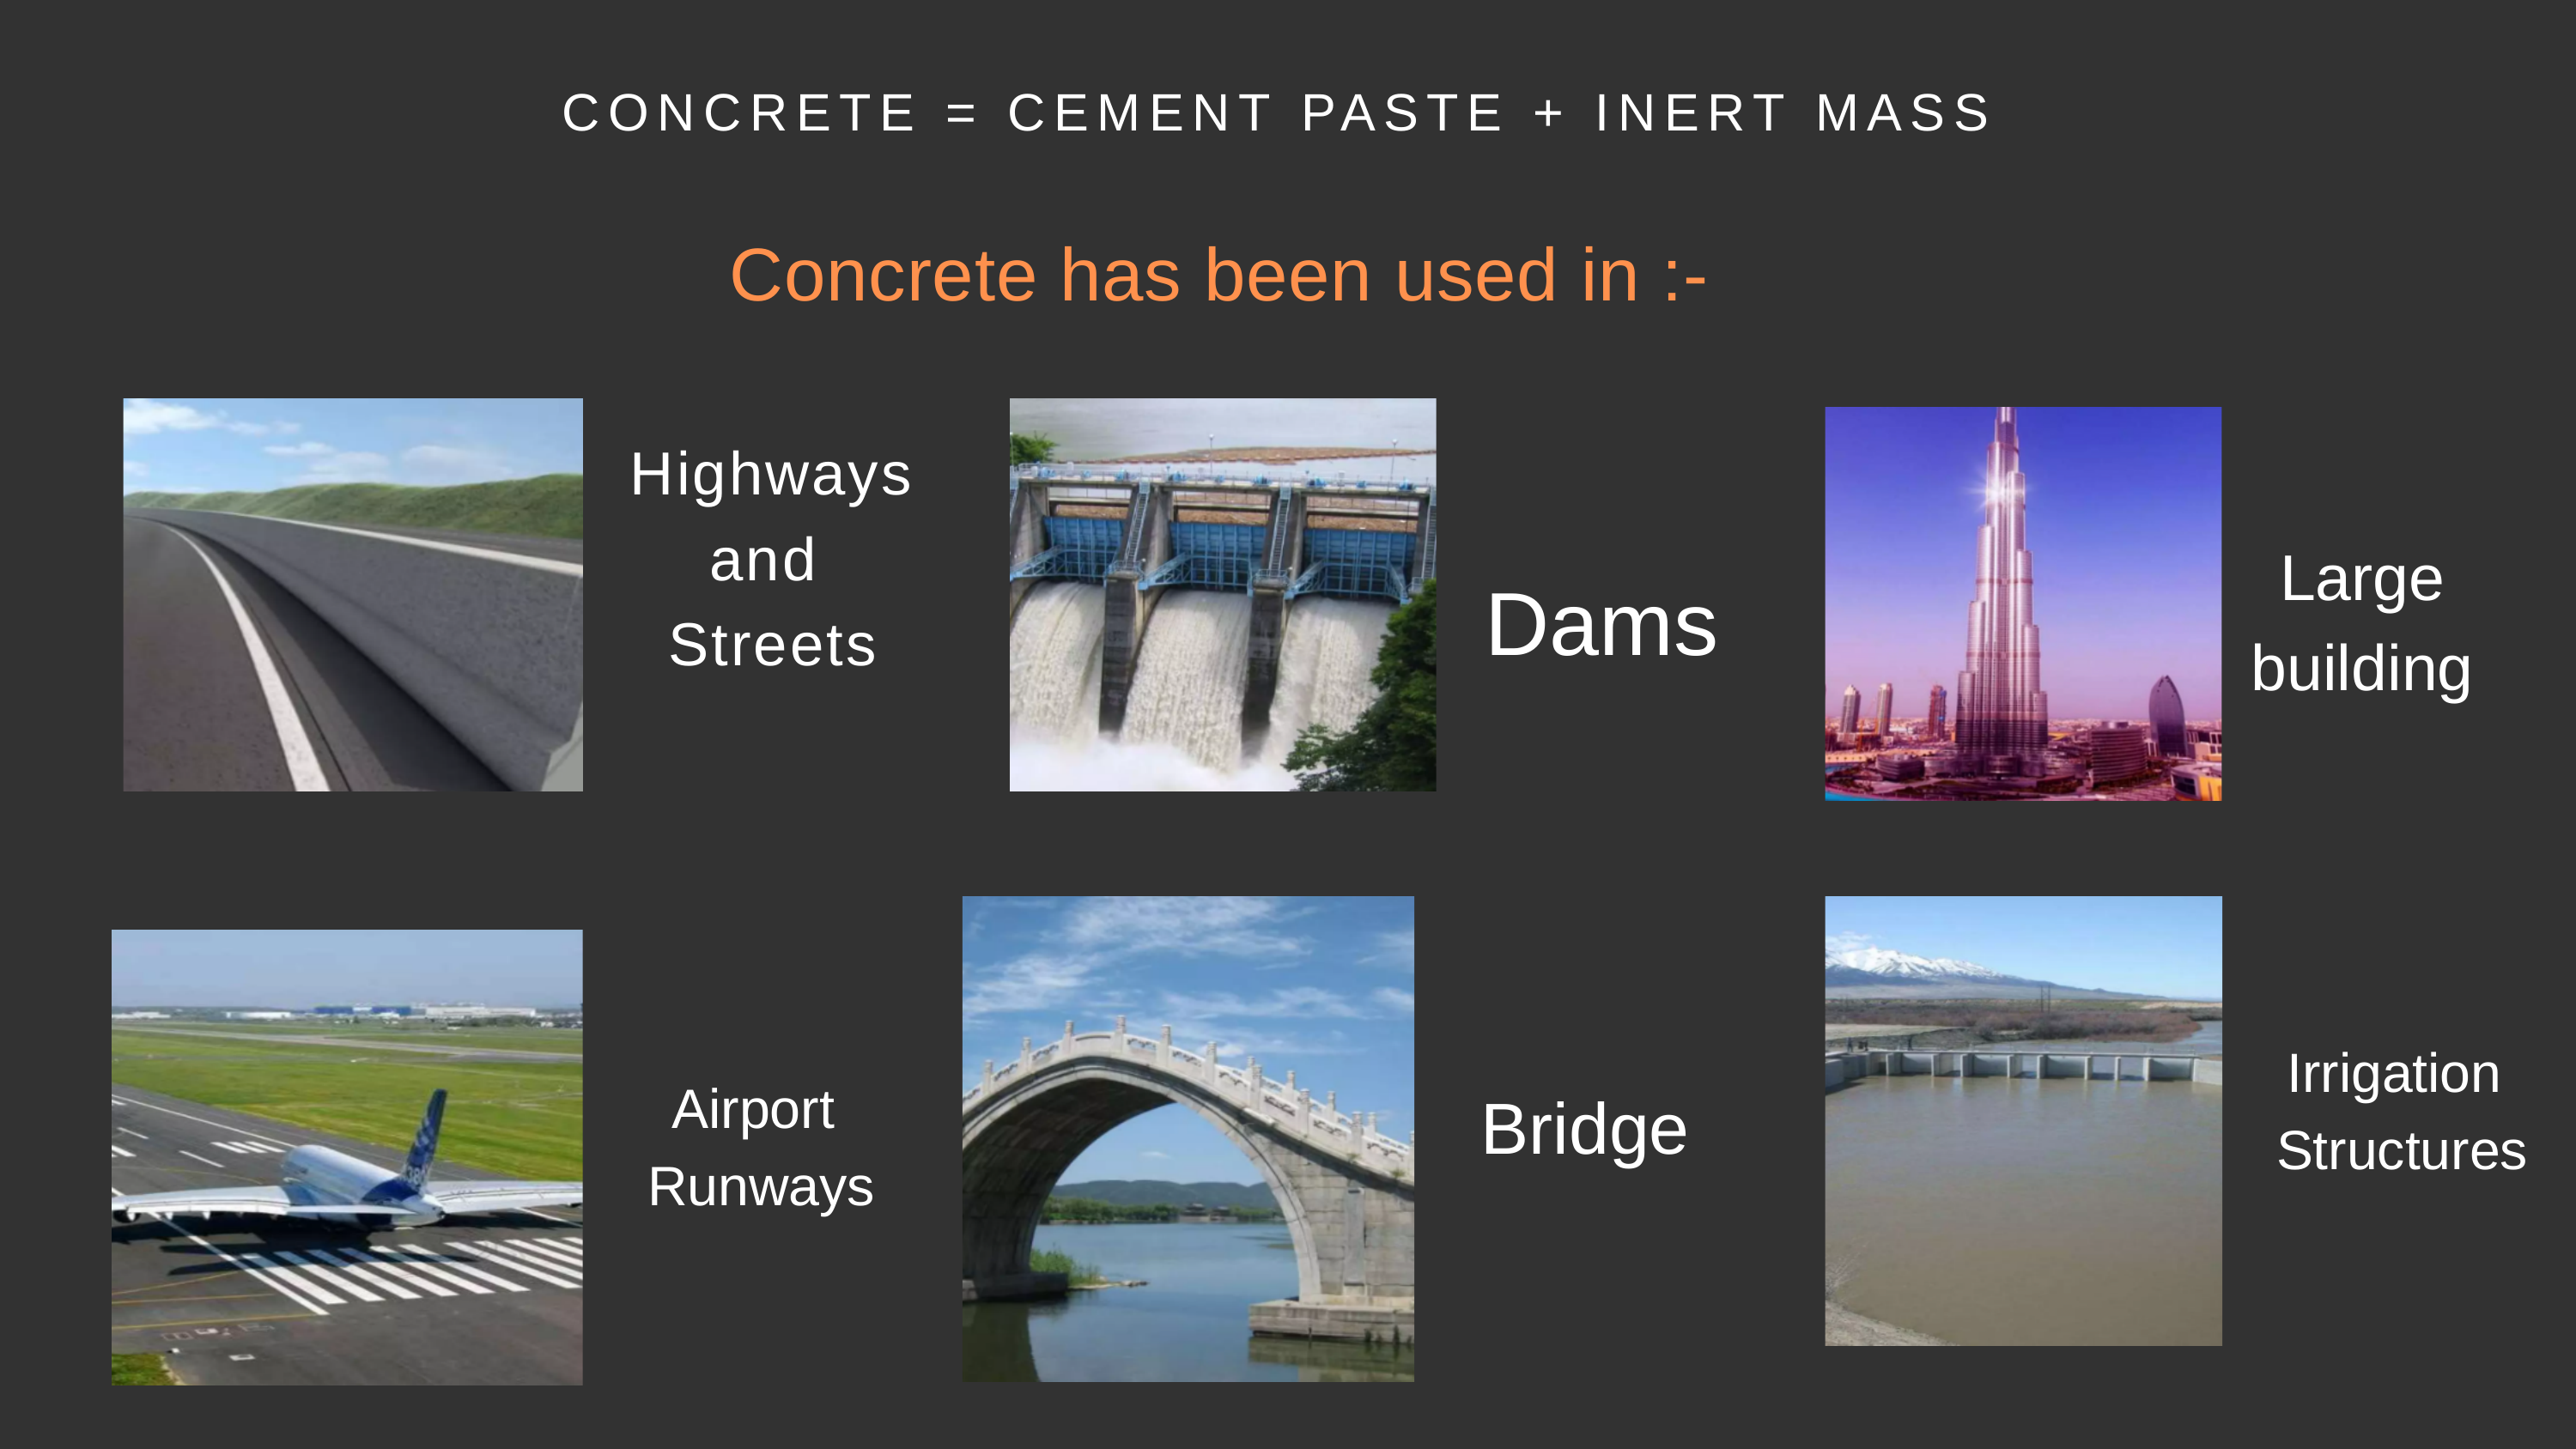

CONCRETE = CEMENT PASTE + INERT MASS
Concrete has been used in :-

Highways and
Streets
Large building
Dams

Irrigation
Structures
Airport
Runways
Bridge